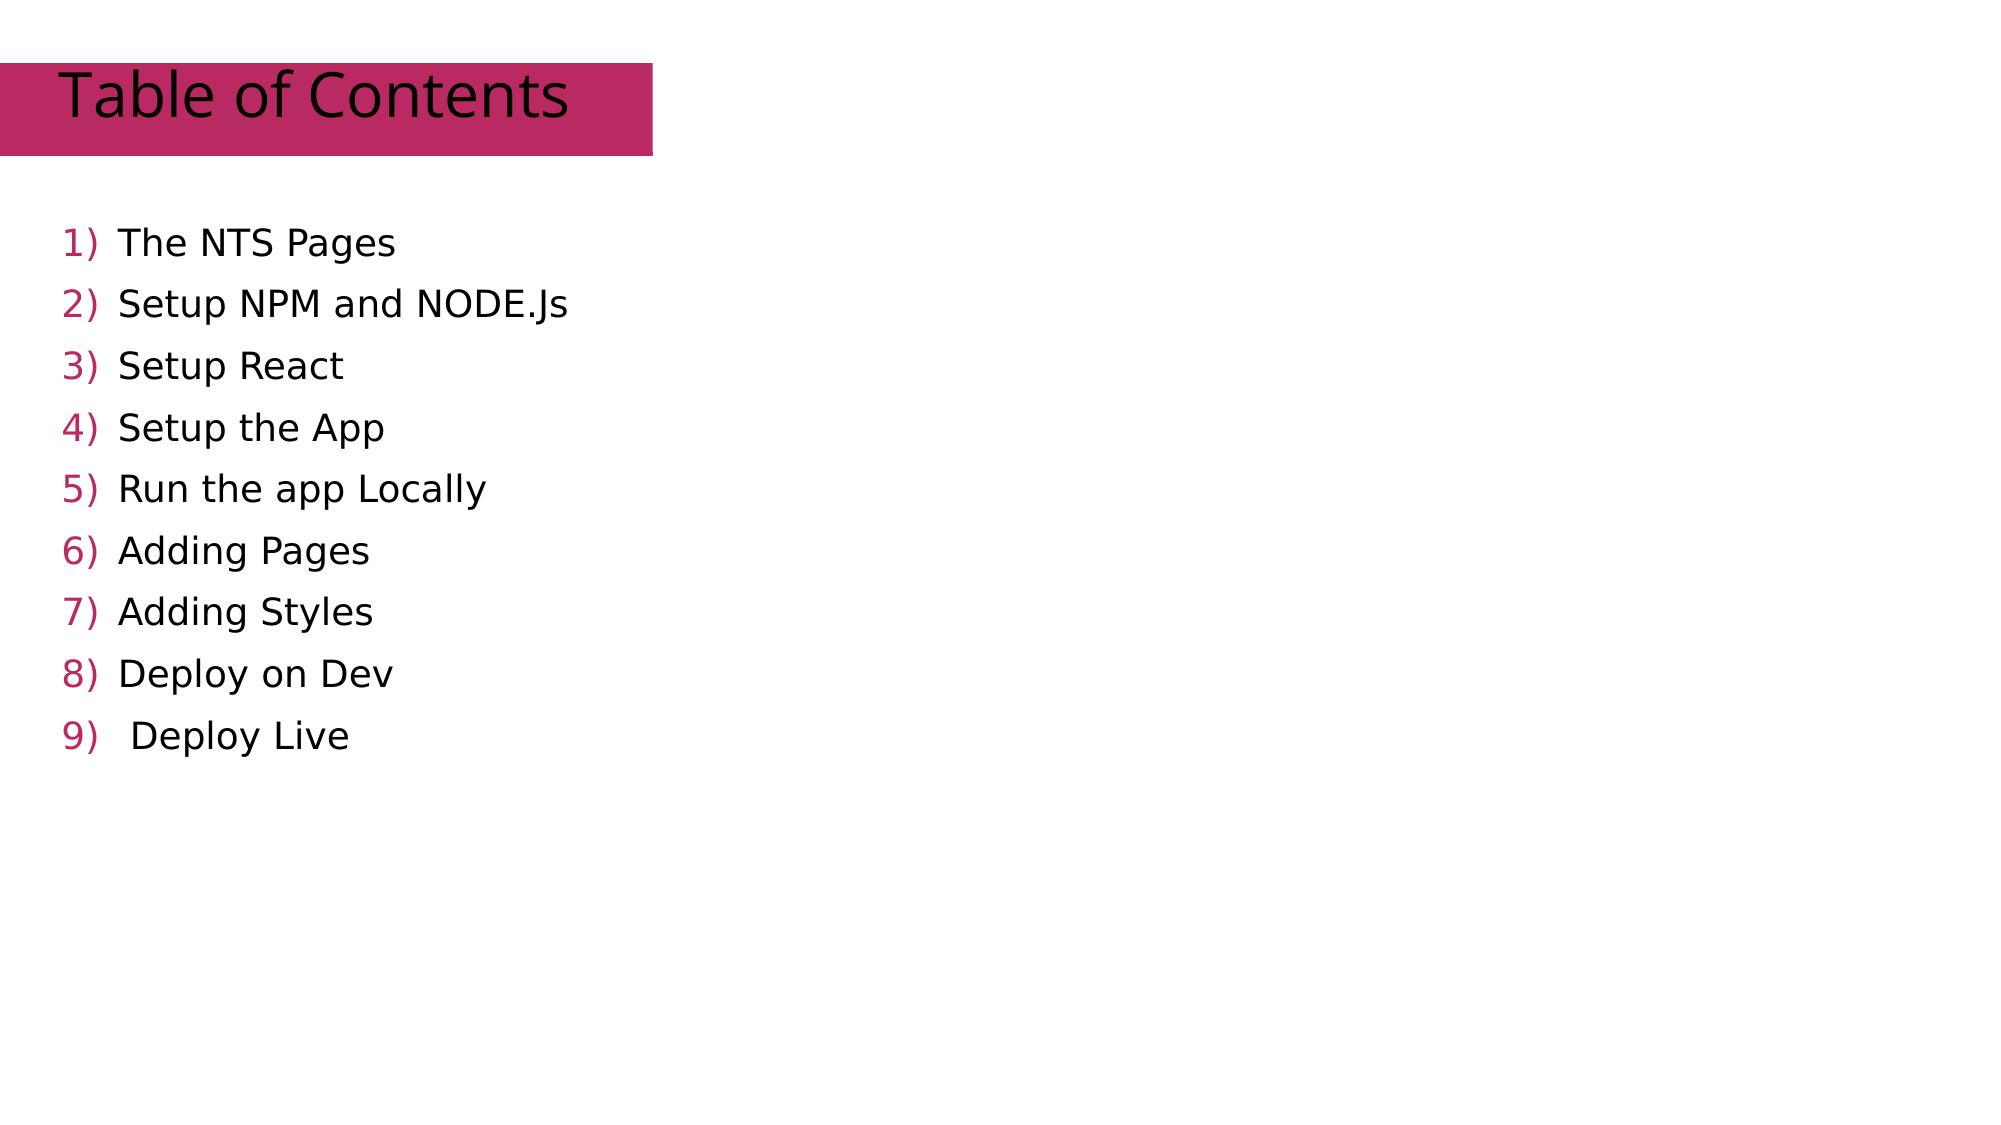

# Table of Contents
The NTS Pages
Setup NPM and NODE.Js
Setup React
Setup the App
Run the app Locally
Adding Pages
Adding Styles
Deploy on Dev
 Deploy Live